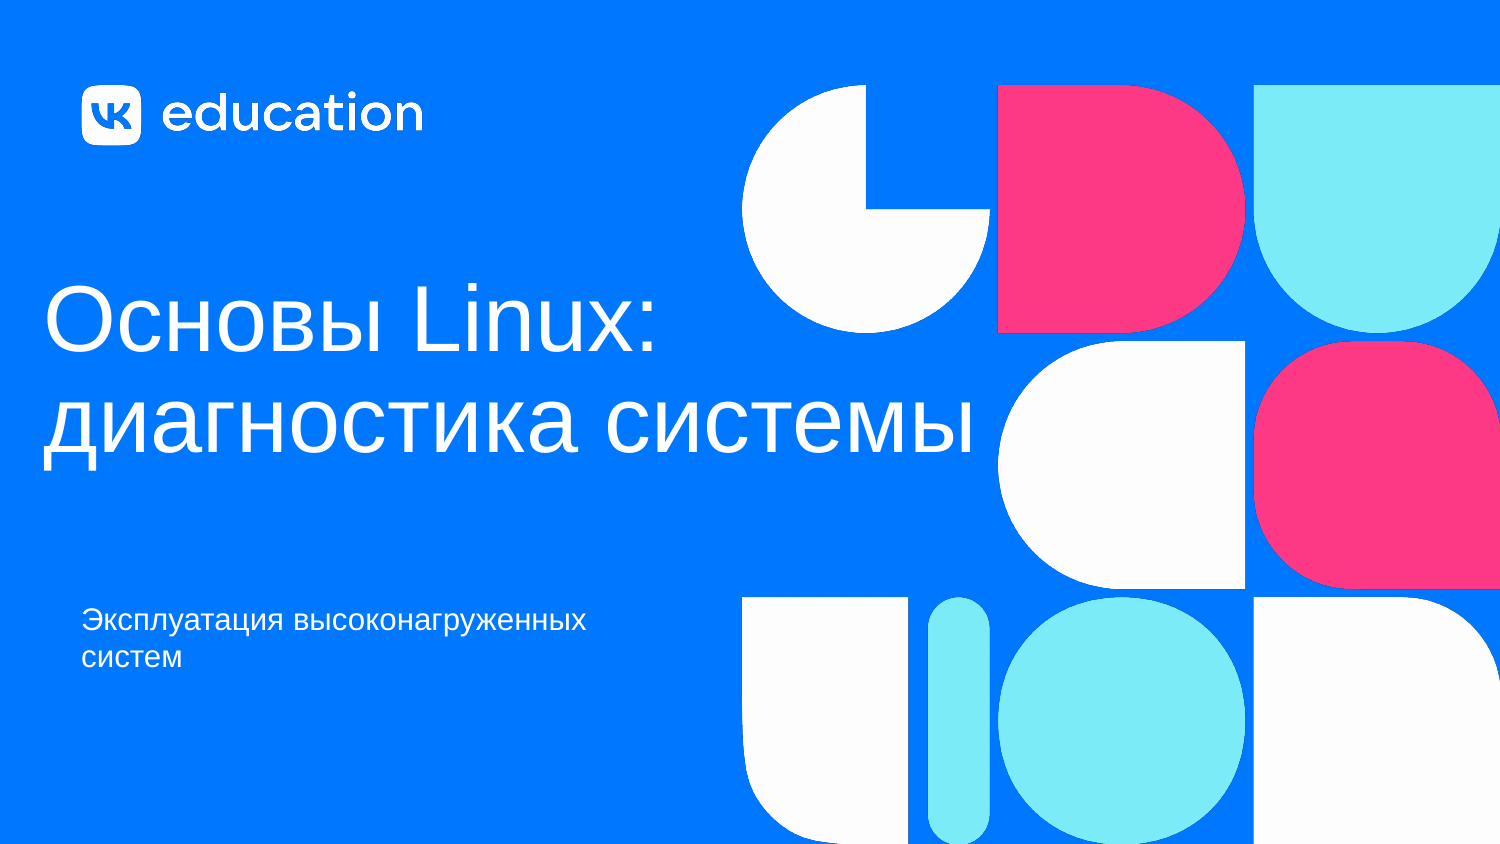

# Основы Linux:
диагностика системы
Эксплуатация высоконагруженных систем